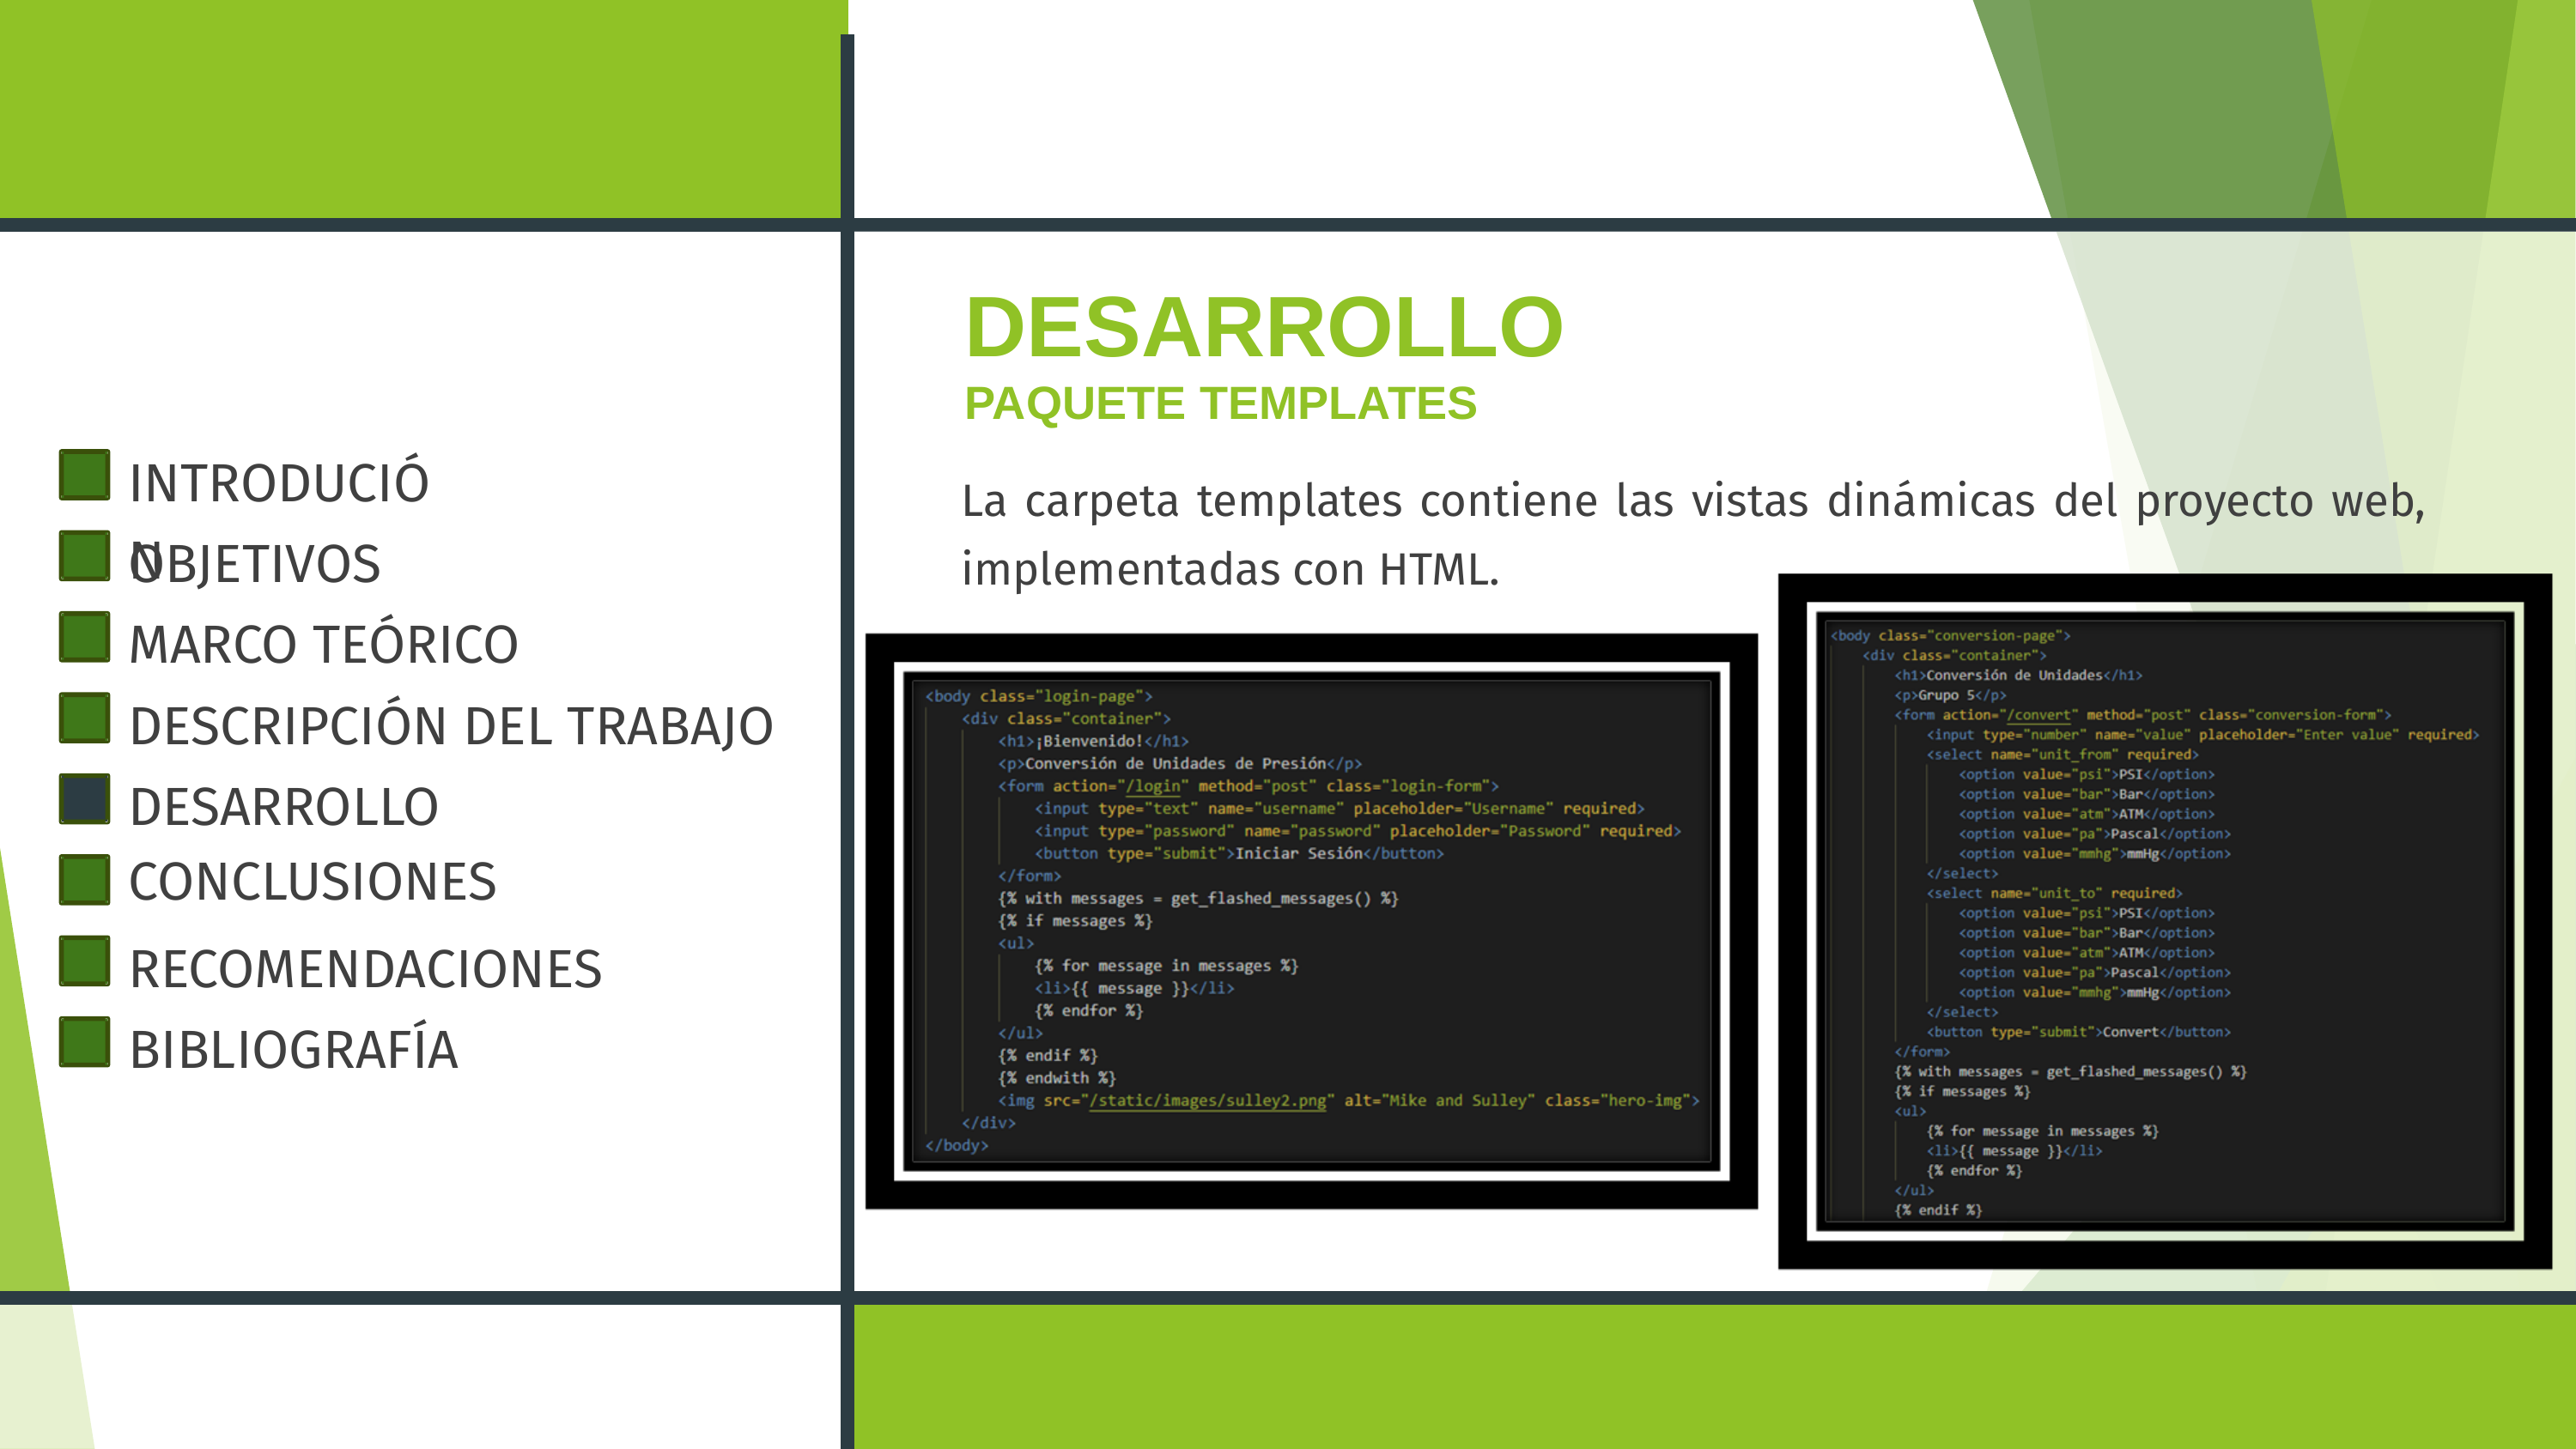

DESARROLLO
PAQUETE TEMPLATES
INTRODUCIÓN

OBJETIVOS

MARCO TEÓRICO

DESCRIPCIÓN DEL TRABAJO

DESARROLLO

CONCLUSIONES

RECOMENDACIONES

BIBLIOGRAFÍA

La carpeta templates contiene las vistas dinámicas del proyecto web, implementadas con HTML.